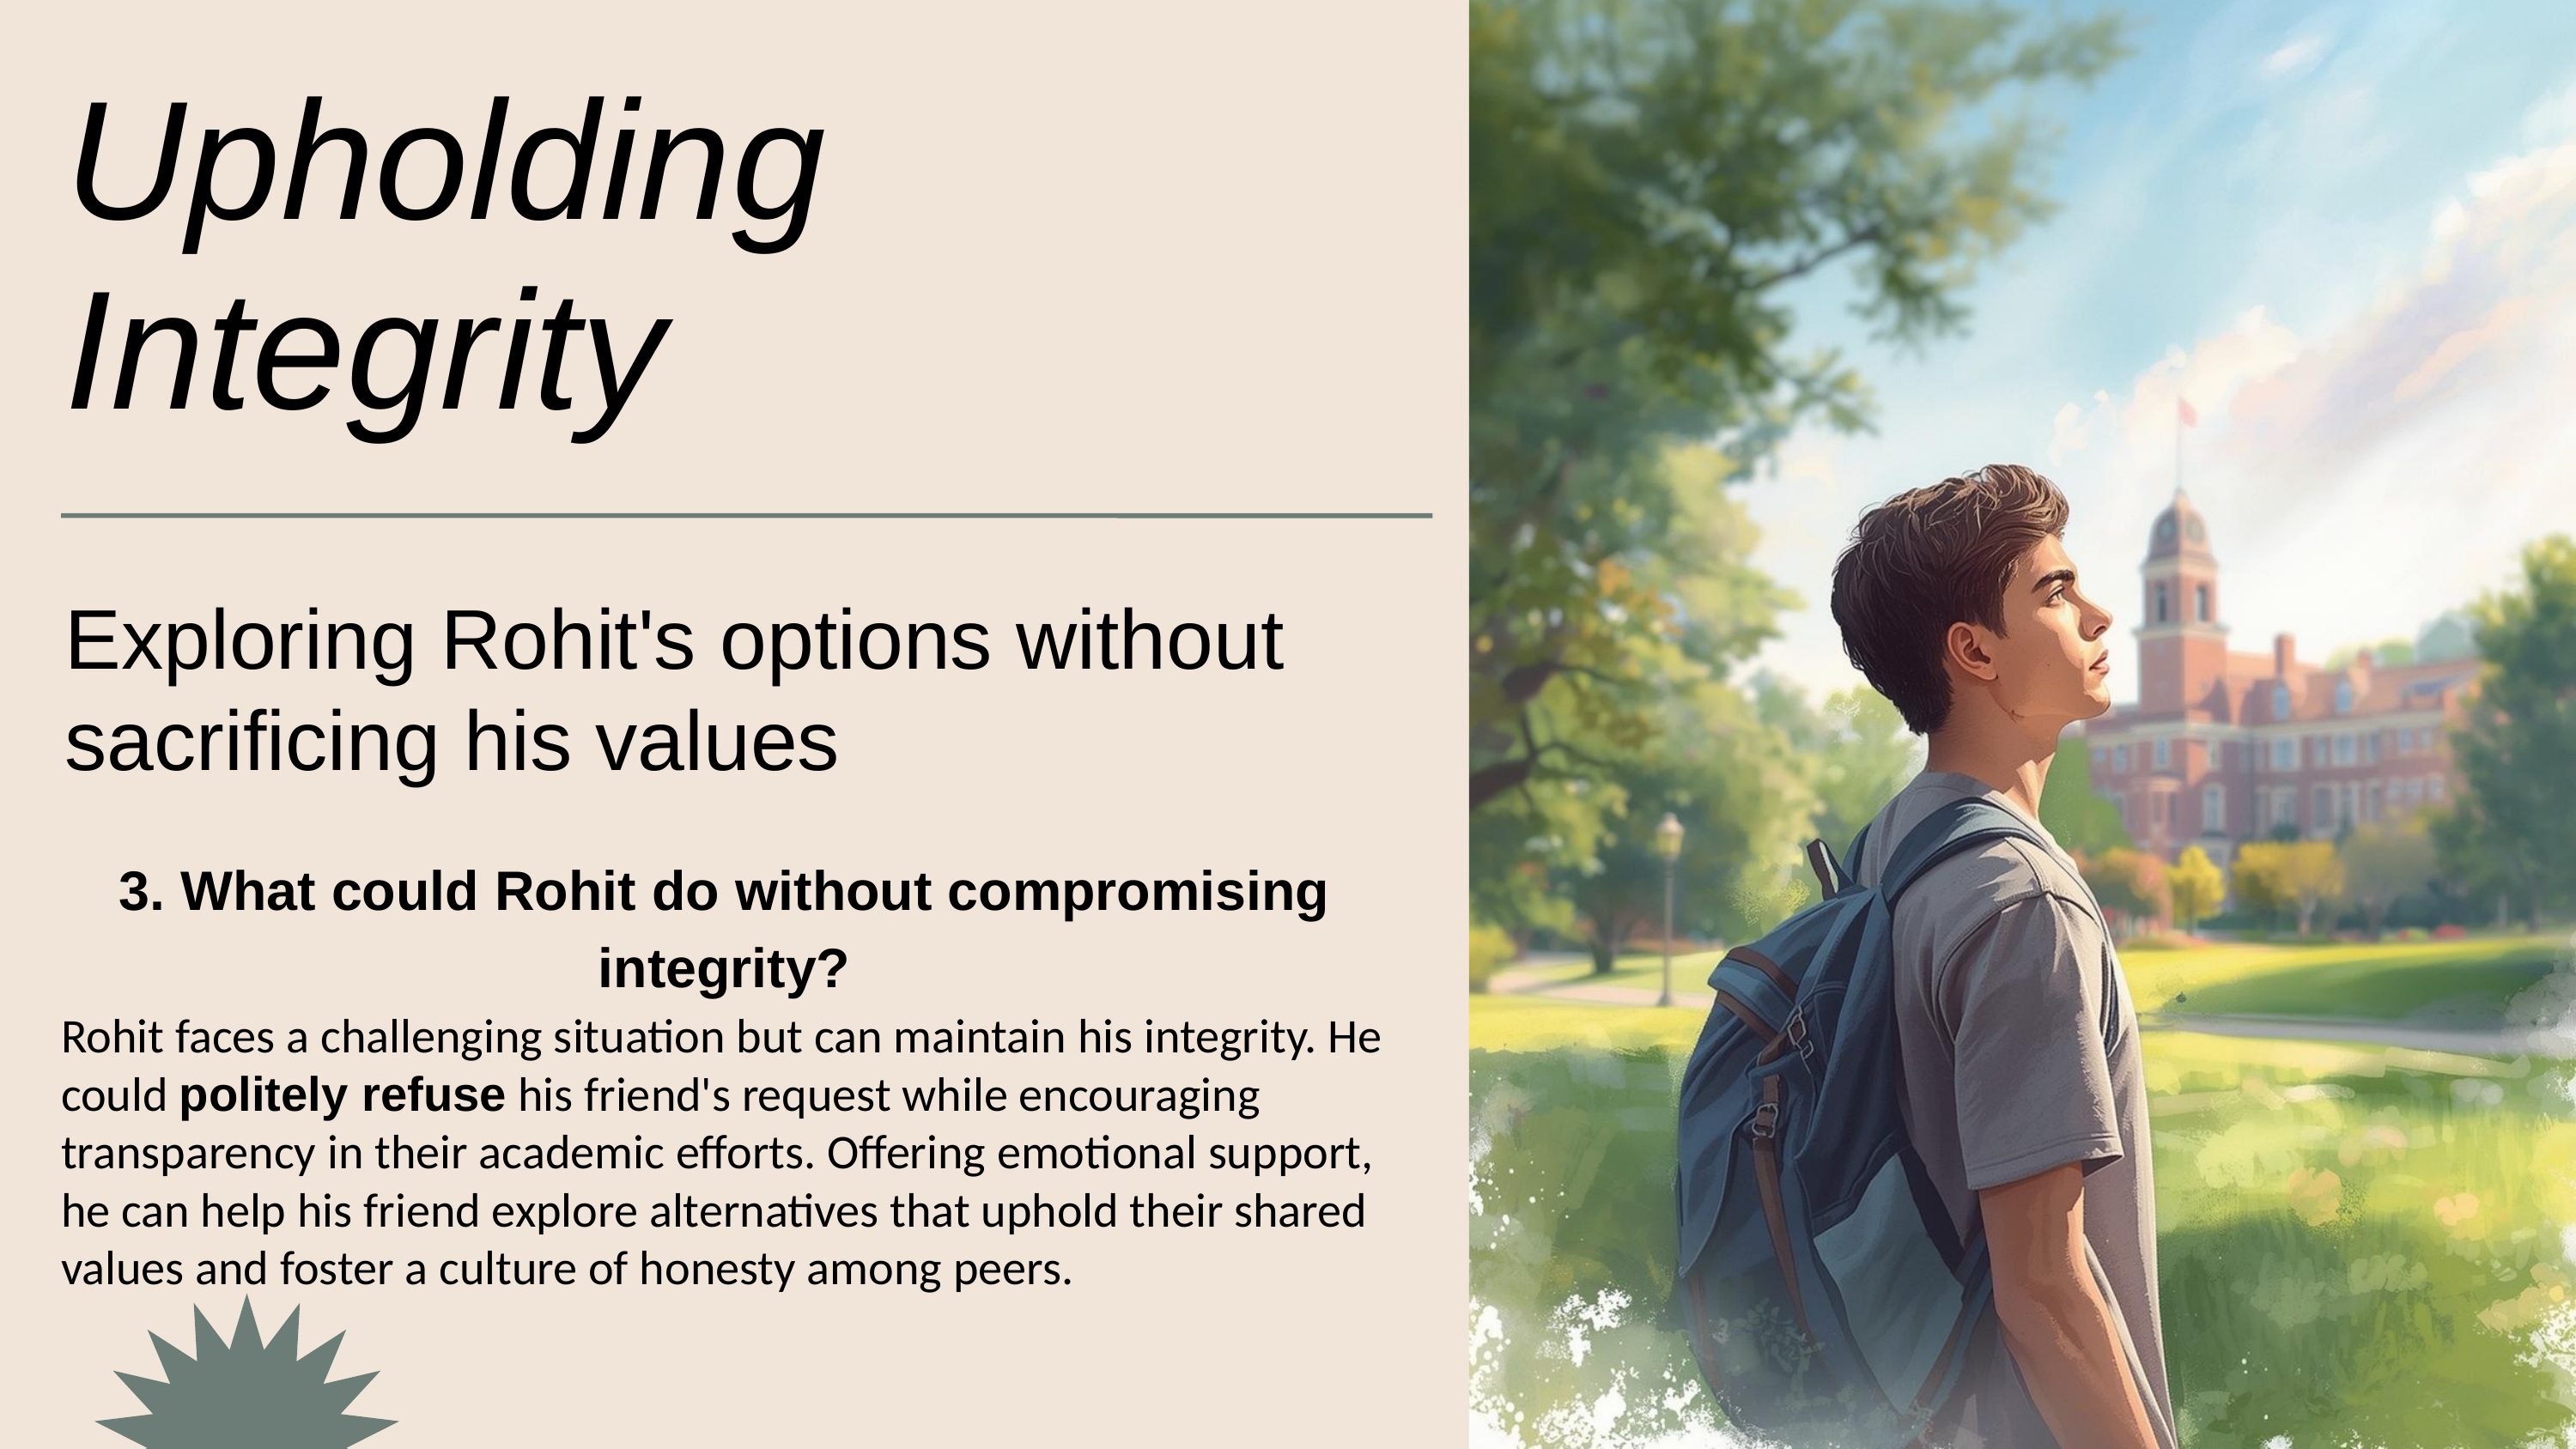

Upholding Integrity

Exploring Rohit's options without sacrificing his values
Rohit faces a challenging situation but can maintain his integrity. He could politely refuse his friend's request while encouraging transparency in their academic efforts. Offering emotional support, he can help his friend explore alternatives that uphold their shared values and foster a culture of honesty among peers.
3. What could Rohit do without compromising integrity?